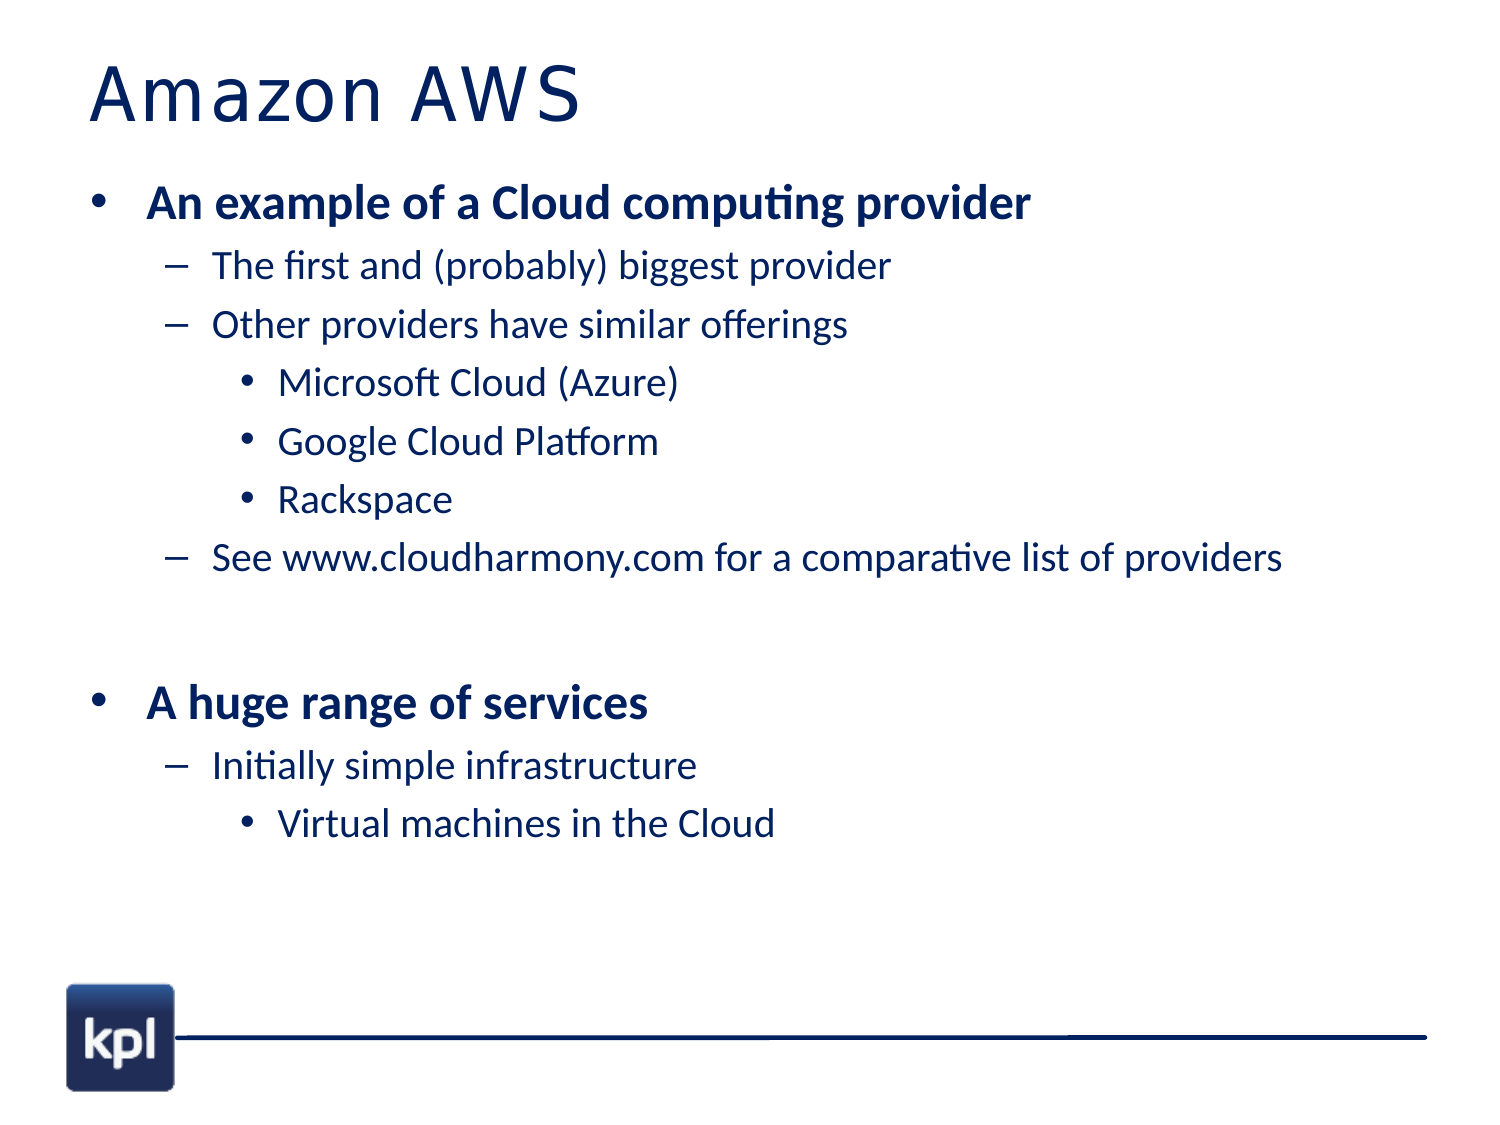

# Amazon AWS
An example of a Cloud computing provider
The first and (probably) biggest provider
Other providers have similar offerings
Microsoft Cloud (Azure)
Google Cloud Platform
Rackspace
See www.cloudharmony.com for a comparative list of providers

A huge range of services
Initially simple infrastructure
Virtual machines in the Cloud